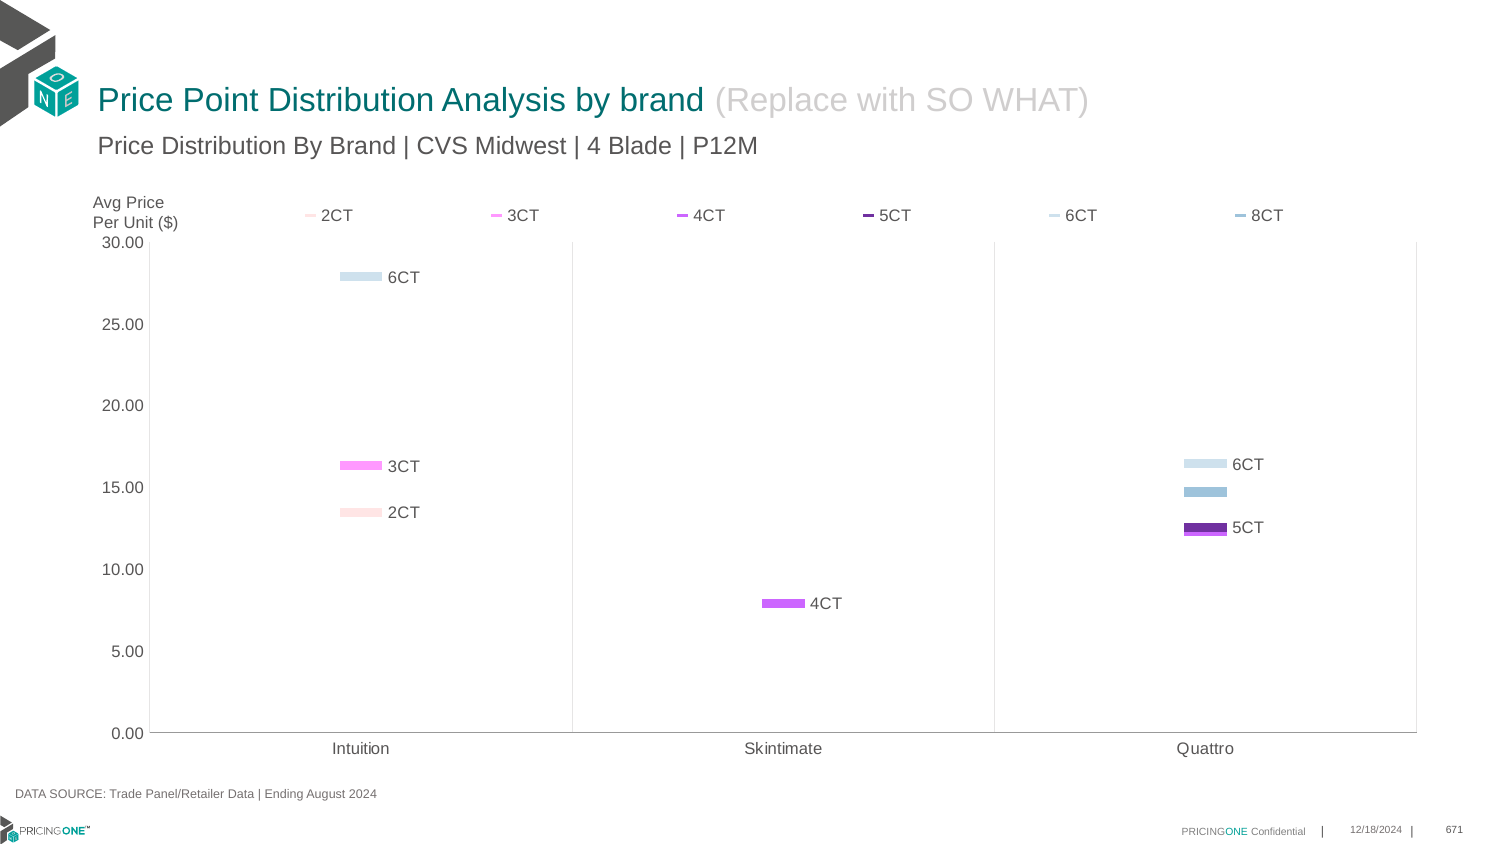

# Price Point Distribution Analysis by brand (Replace with SO WHAT)
Price Distribution By Brand | CVS Midwest | 4 Blade | P12M

### Chart

| Category | 2CT | 3CT | 4CT | 5CT | 6CT | 8CT |
|---|---|---|---|---|---|---|
| Intuition | 13.456951228402712 | 16.320880275523905 | None | None | 27.86608122941822 | None |
| Skintimate | None | None | 7.898901256990775 | None | None | None |
| Quattro | None | None | 12.324401913875597 | 12.542343242568075 | 16.44208037825059 | 14.709449929478138 |
Avg Price
Per Unit ($)
DATA SOURCE: Trade Panel/Retailer Data | Ending August 2024
12/18/2024
671